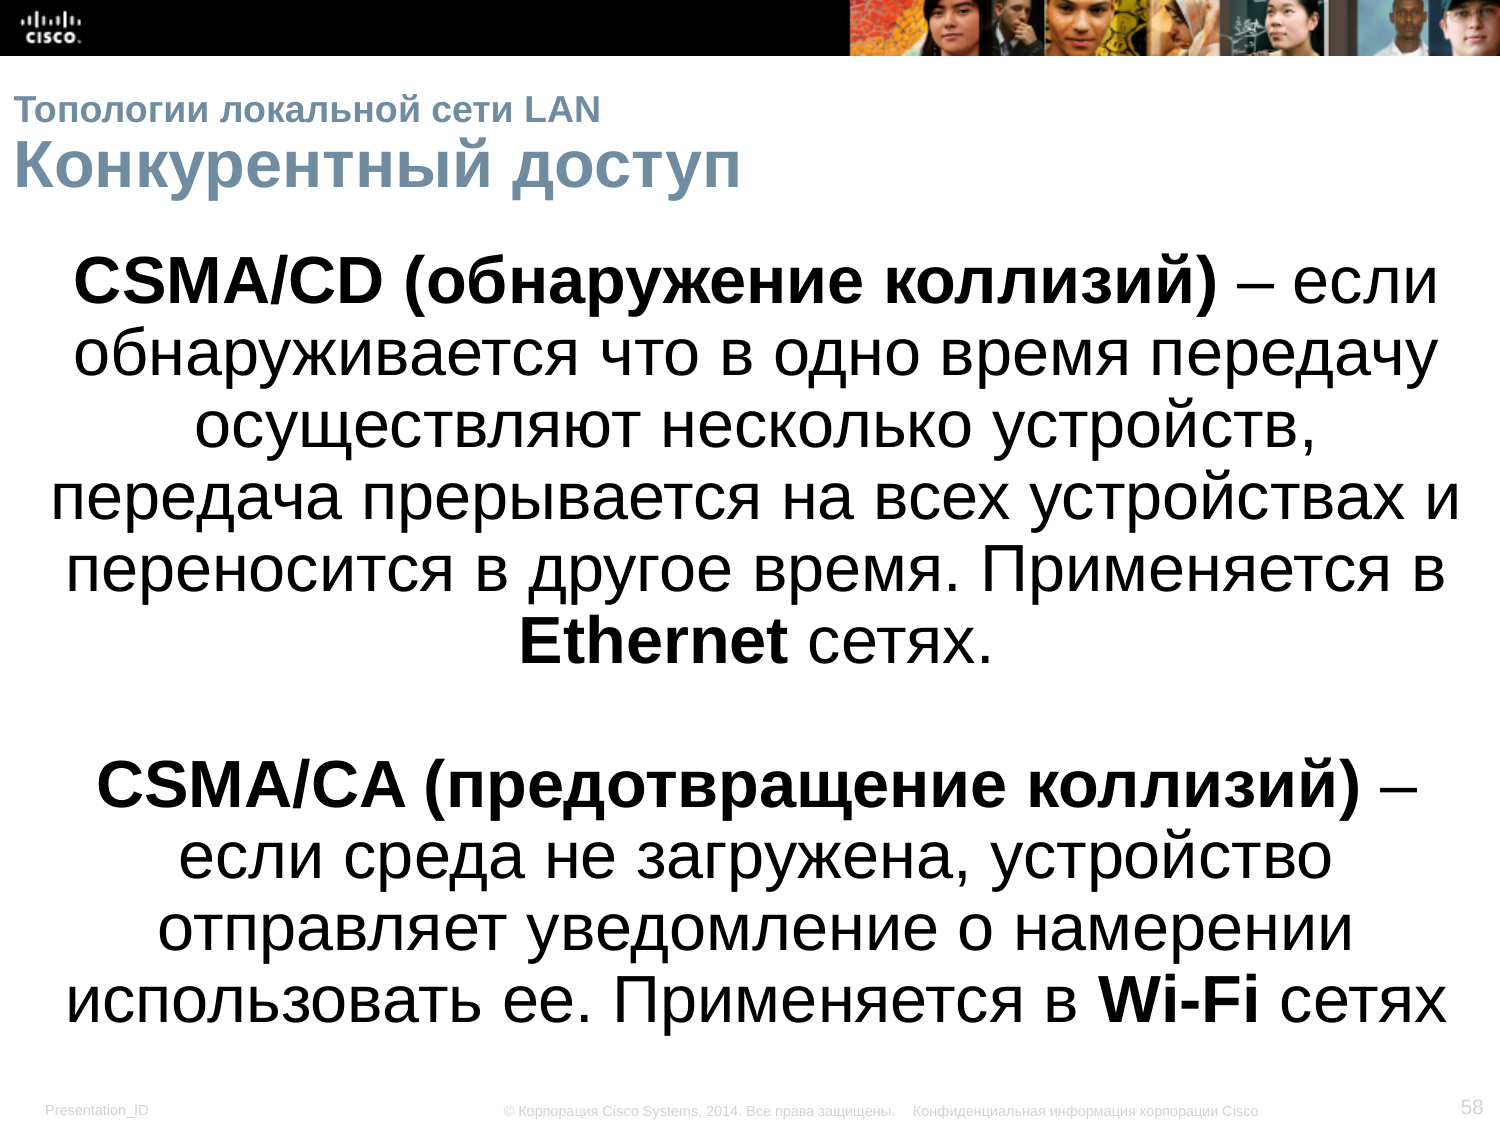

# Топологии локальной сети LAN Конкурентный доступ
CSMA/CD (обнаружение коллизий) – если обнаруживается что в одно время передачу осуществляют несколько устройств, передача прерывается на всех устройствах и переносится в другое время. Применяется в Ethernet сетях.

CSMA/CA (предотвращение коллизий) – если среда не загружена, устройство отправляет уведомление о намерении использовать ее. Применяется в Wi-Fi сетях